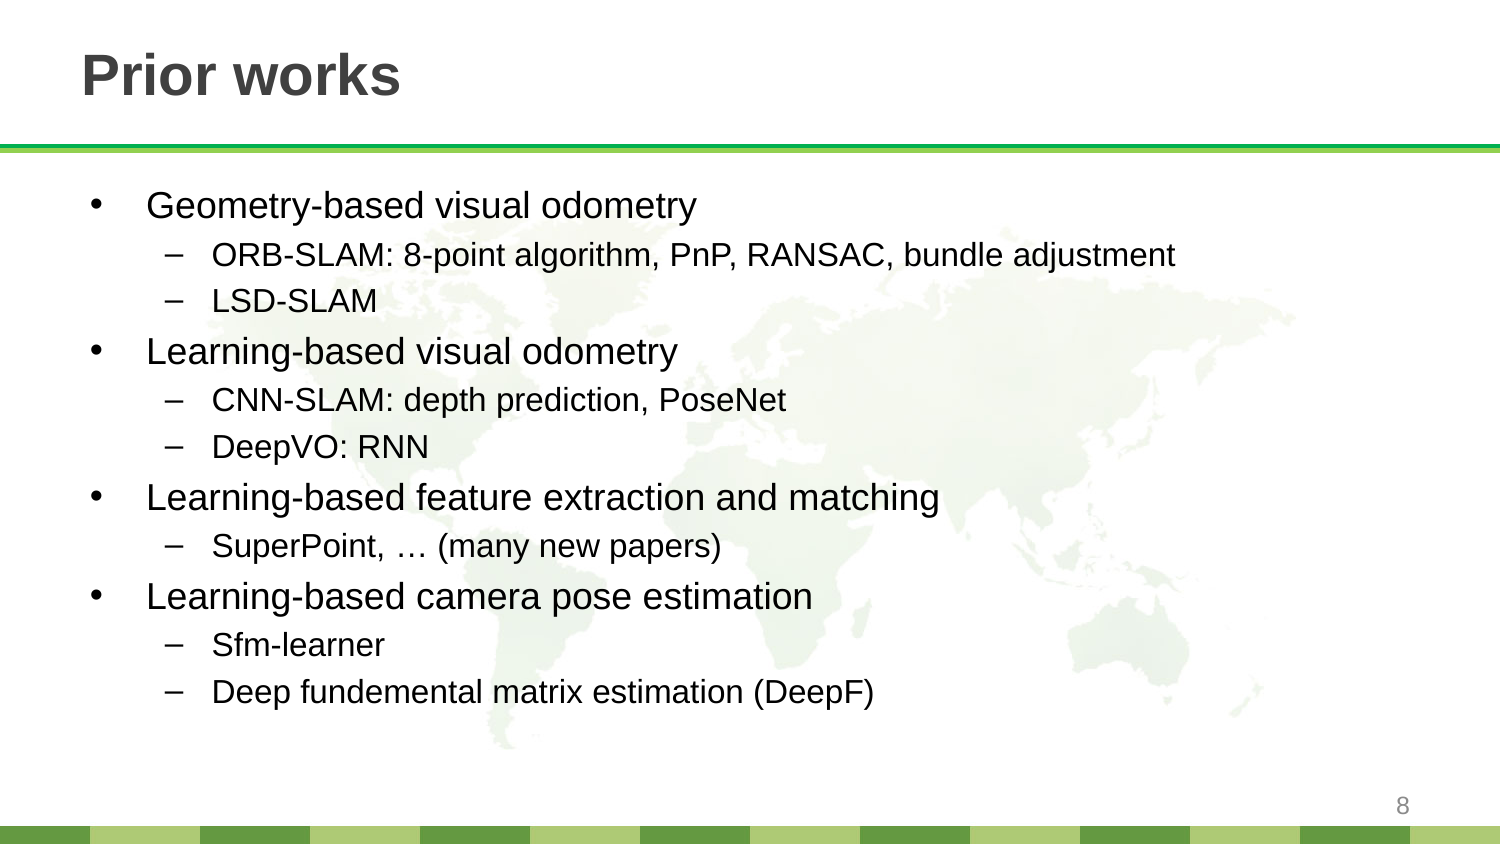

# Prior works
Geometry-based visual odometry
ORB-SLAM: 8-point algorithm, PnP, RANSAC, bundle adjustment
LSD-SLAM
Learning-based visual odometry
CNN-SLAM: depth prediction, PoseNet
DeepVO: RNN
Learning-based feature extraction and matching
SuperPoint, … (many new papers)
Learning-based camera pose estimation
Sfm-learner
Deep fundemental matrix estimation (DeepF)

8